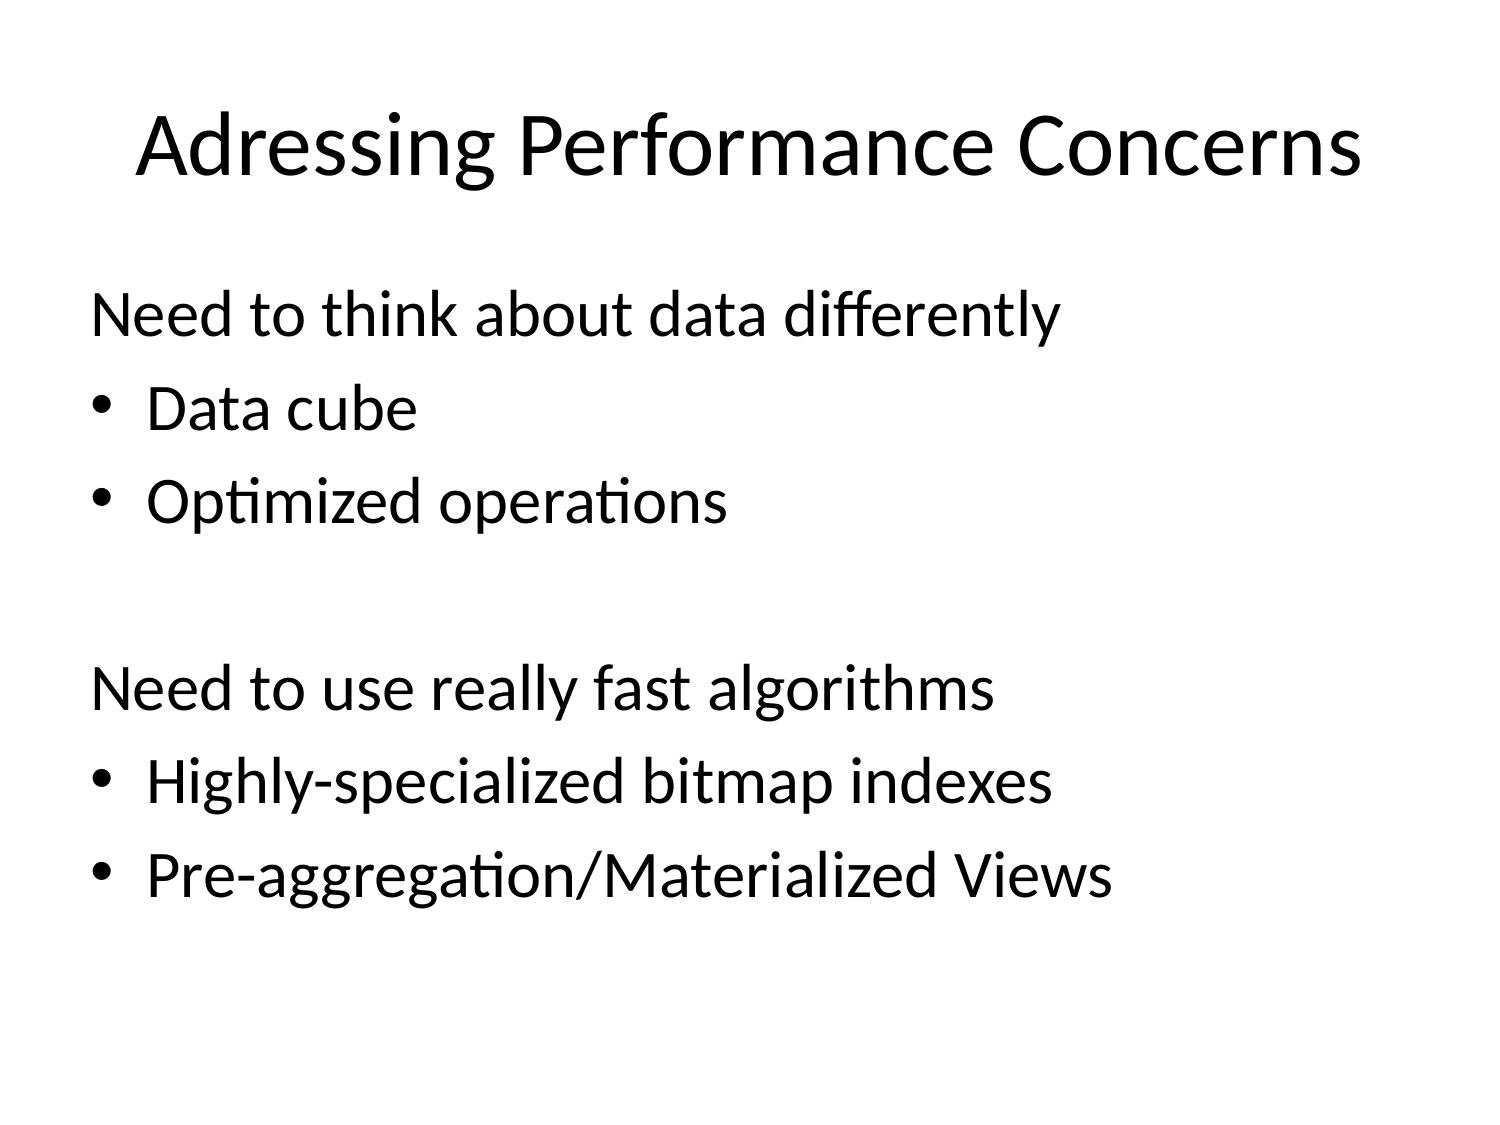

# Adressing Performance Concerns
Need to think about data differently
Data cube
Optimized operations

Need to use really fast algorithms
Highly-specialized bitmap indexes
Pre-aggregation/Materialized Views